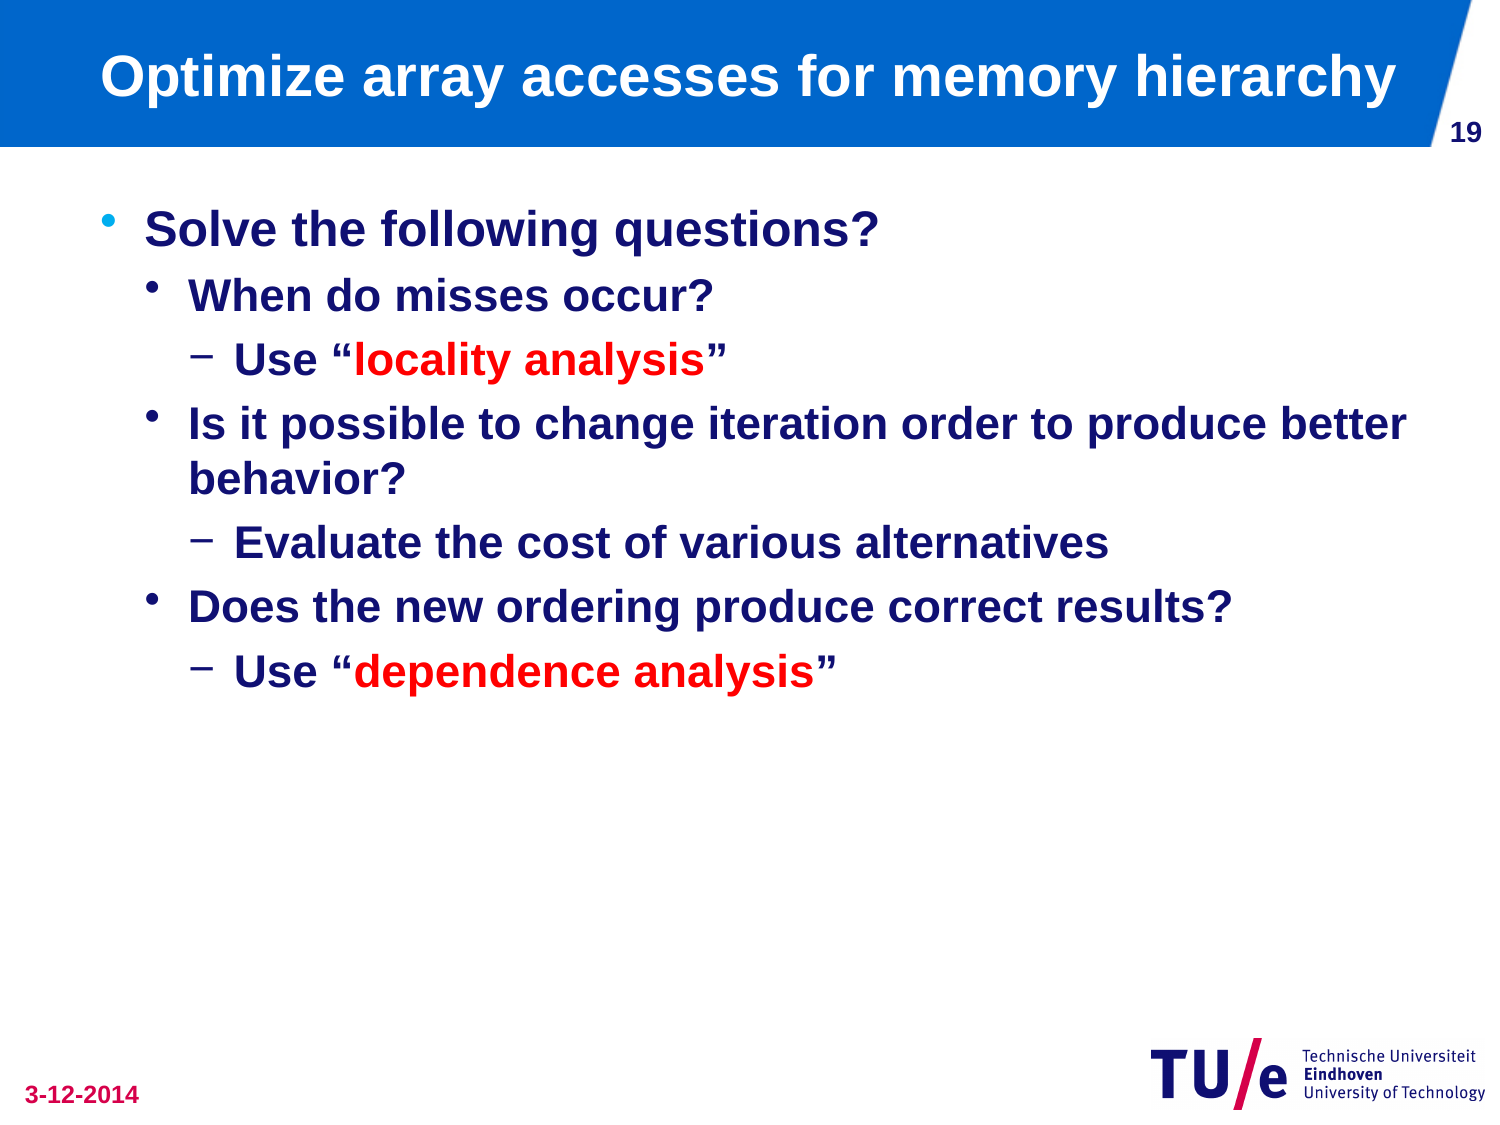

# Optimize array accesses for memory hierarchy
19
Solve the following questions?
When do misses occur?
Use “locality analysis”
Is it possible to change iteration order to produce better behavior?
Evaluate the cost of various alternatives
Does the new ordering produce correct results?
Use “dependence analysis”
3-12-2014